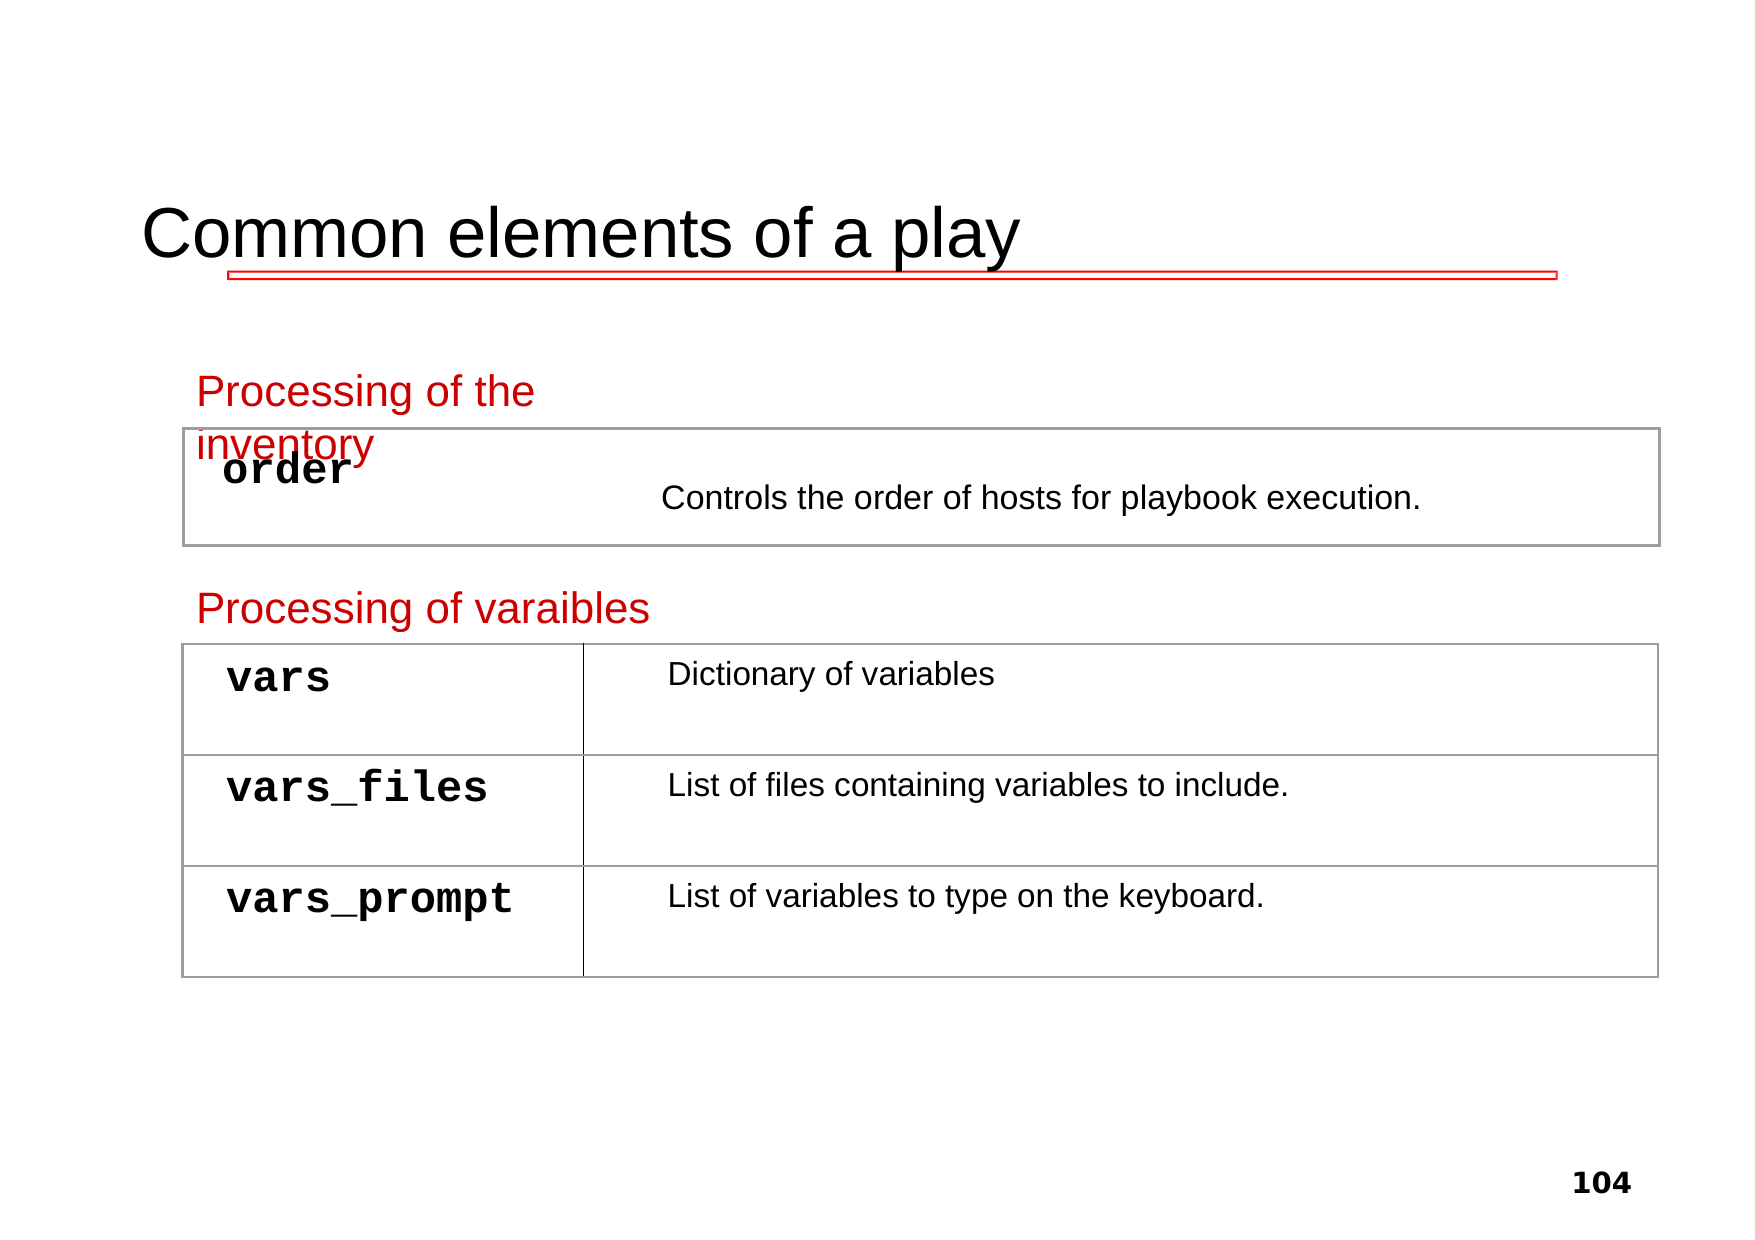

# Common elements of a play
Processing of the inventory

order
Controls the order of hosts for playbook execution.

Processing of varaibles
| vars | Dictionary of variables |
| --- | --- |
| vars\_files | List of files containing variables to include. |
| vars\_prompt | List of variables to type on the keyboard. |
104